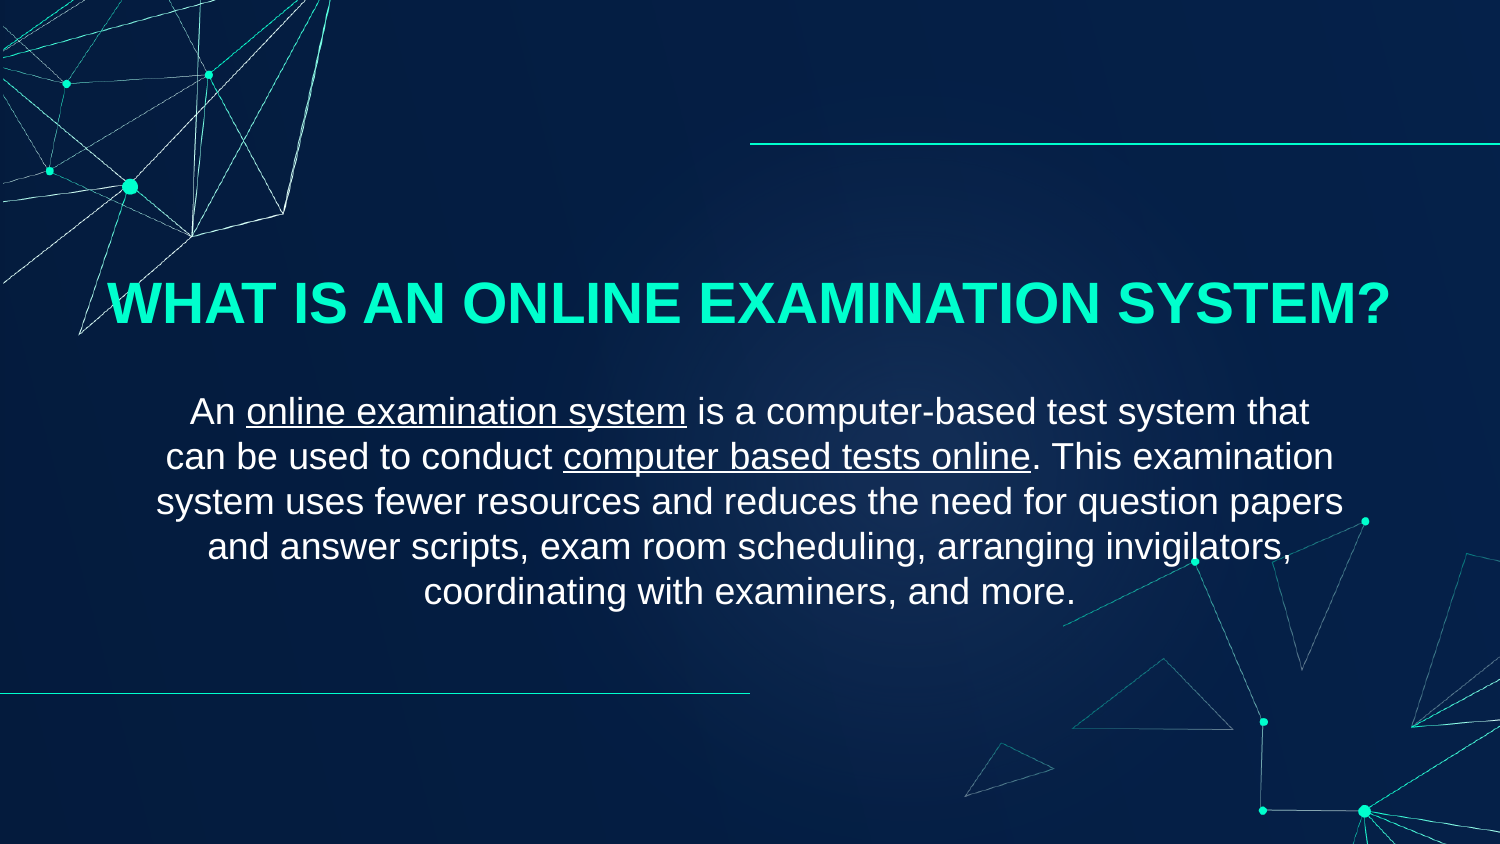

# WHAT IS AN ONLINE EXAMINATION SYSTEM?
An online examination system is a computer-based test system that can be used to conduct computer based tests online. This examination system uses fewer resources and reduces the need for question papers and answer scripts, exam room scheduling, arranging invigilators, coordinating with examiners, and more.